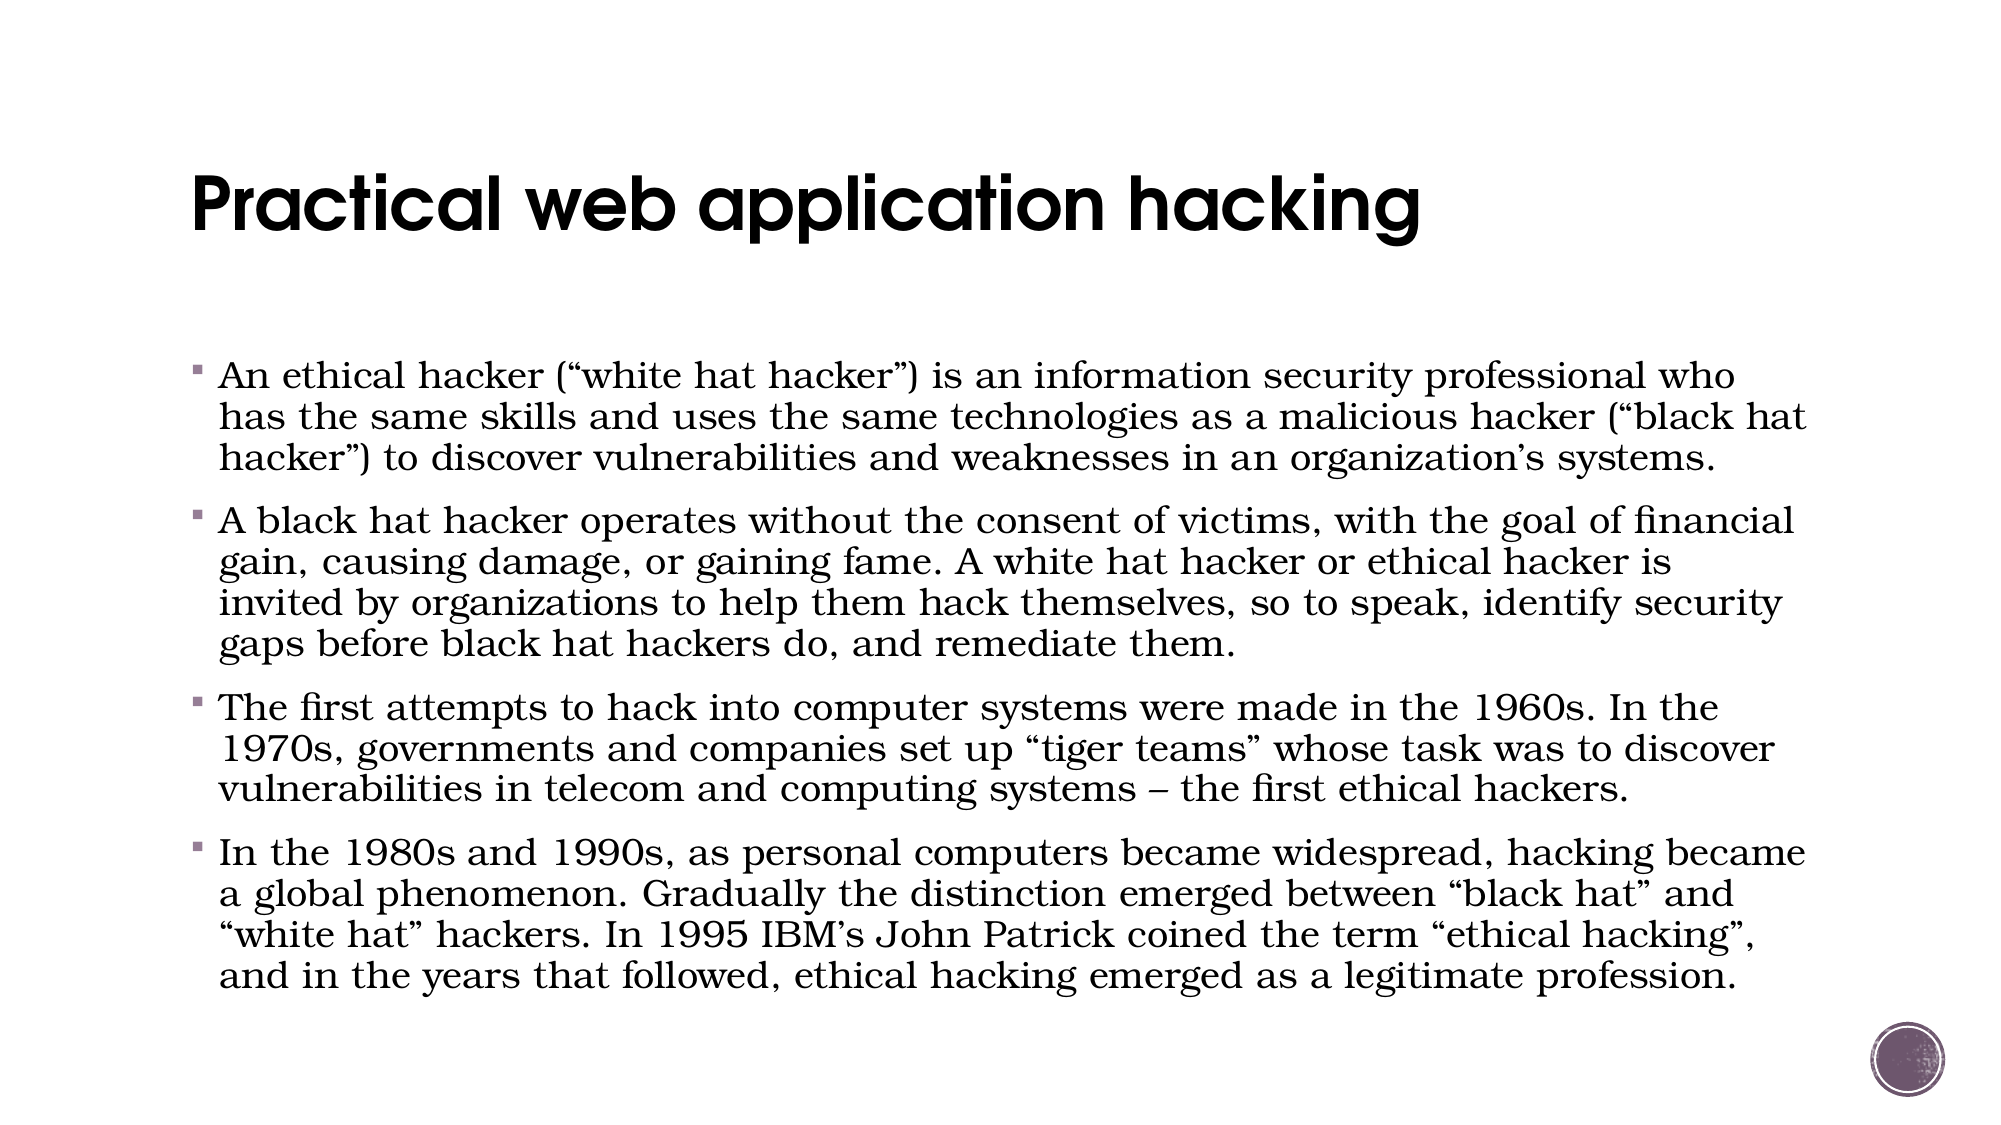

# Practical web application hacking
An ethical hacker (“white hat hacker”) is an information security professional who has the same skills and uses the same technologies as a malicious hacker (“black hat hacker”) to discover vulnerabilities and weaknesses in an organization’s systems.
A black hat hacker operates without the consent of victims, with the goal of financial gain, causing damage, or gaining fame. A white hat hacker or ethical hacker is invited by organizations to help them hack themselves, so to speak, identify security gaps before black hat hackers do, and remediate them.
The first attempts to hack into computer systems were made in the 1960s. In the 1970s, governments and companies set up “tiger teams” whose task was to discover vulnerabilities in telecom and computing systems – the first ethical hackers.
In the 1980s and 1990s, as personal computers became widespread, hacking became a global phenomenon. Gradually the distinction emerged between “black hat” and “white hat” hackers. In 1995 IBM’s John Patrick coined the term “ethical hacking”, and in the years that followed, ethical hacking emerged as a legitimate profession.